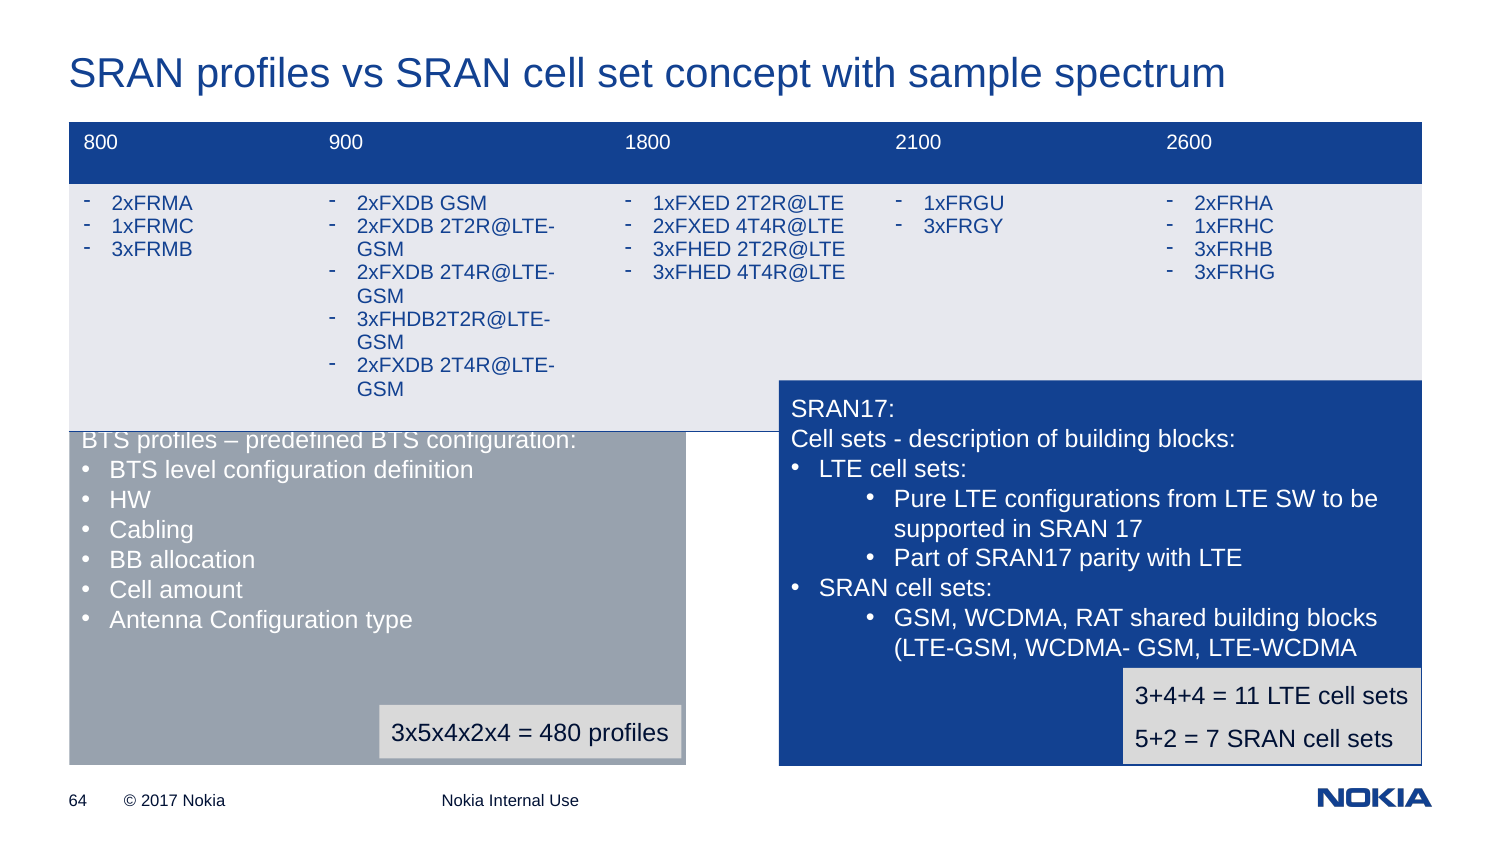

SRAN profiles vs SRAN cell set concept with sample spectrum

| 800 | 900 | 1800 | 2100 | 2600 |
| --- | --- | --- | --- | --- |
| 2xFRMA 1xFRMC 3xFRMB | 2xFXDB GSM 2xFXDB 2T2R@LTE-GSM 2xFXDB 2T4R@LTE-GSM 3xFHDB2T2R@LTE-GSM 2xFXDB 2T4R@LTE-GSM | 1xFXED 2T2R@LTE 2xFXED 4T4R@LTE 3xFHED 2T2R@LTE 3xFHED 4T4R@LTE | 1xFRGU 3xFRGY | 2xFRHA 1xFRHC 3xFRHB 3xFRHG |
SRAN17:
Cell sets - description of building blocks:
LTE cell sets:
Pure LTE configurations from LTE SW to be supported in SRAN 17
Part of SRAN17 parity with LTE
SRAN cell sets:
GSM, WCDMA, RAT shared building blocks (LTE-GSM, WCDMA- GSM, LTE-WCDMA
SRAN16:
BTS profiles – predefined BTS configuration:
BTS level configuration definition
HW
Cabling
BB allocation
Cell amount
Antenna Configuration type
3+4+4 = 11 LTE cell sets
5+2 = 7 SRAN cell sets
3x5x4x2x4 = 480 profiles
Nokia Internal Use